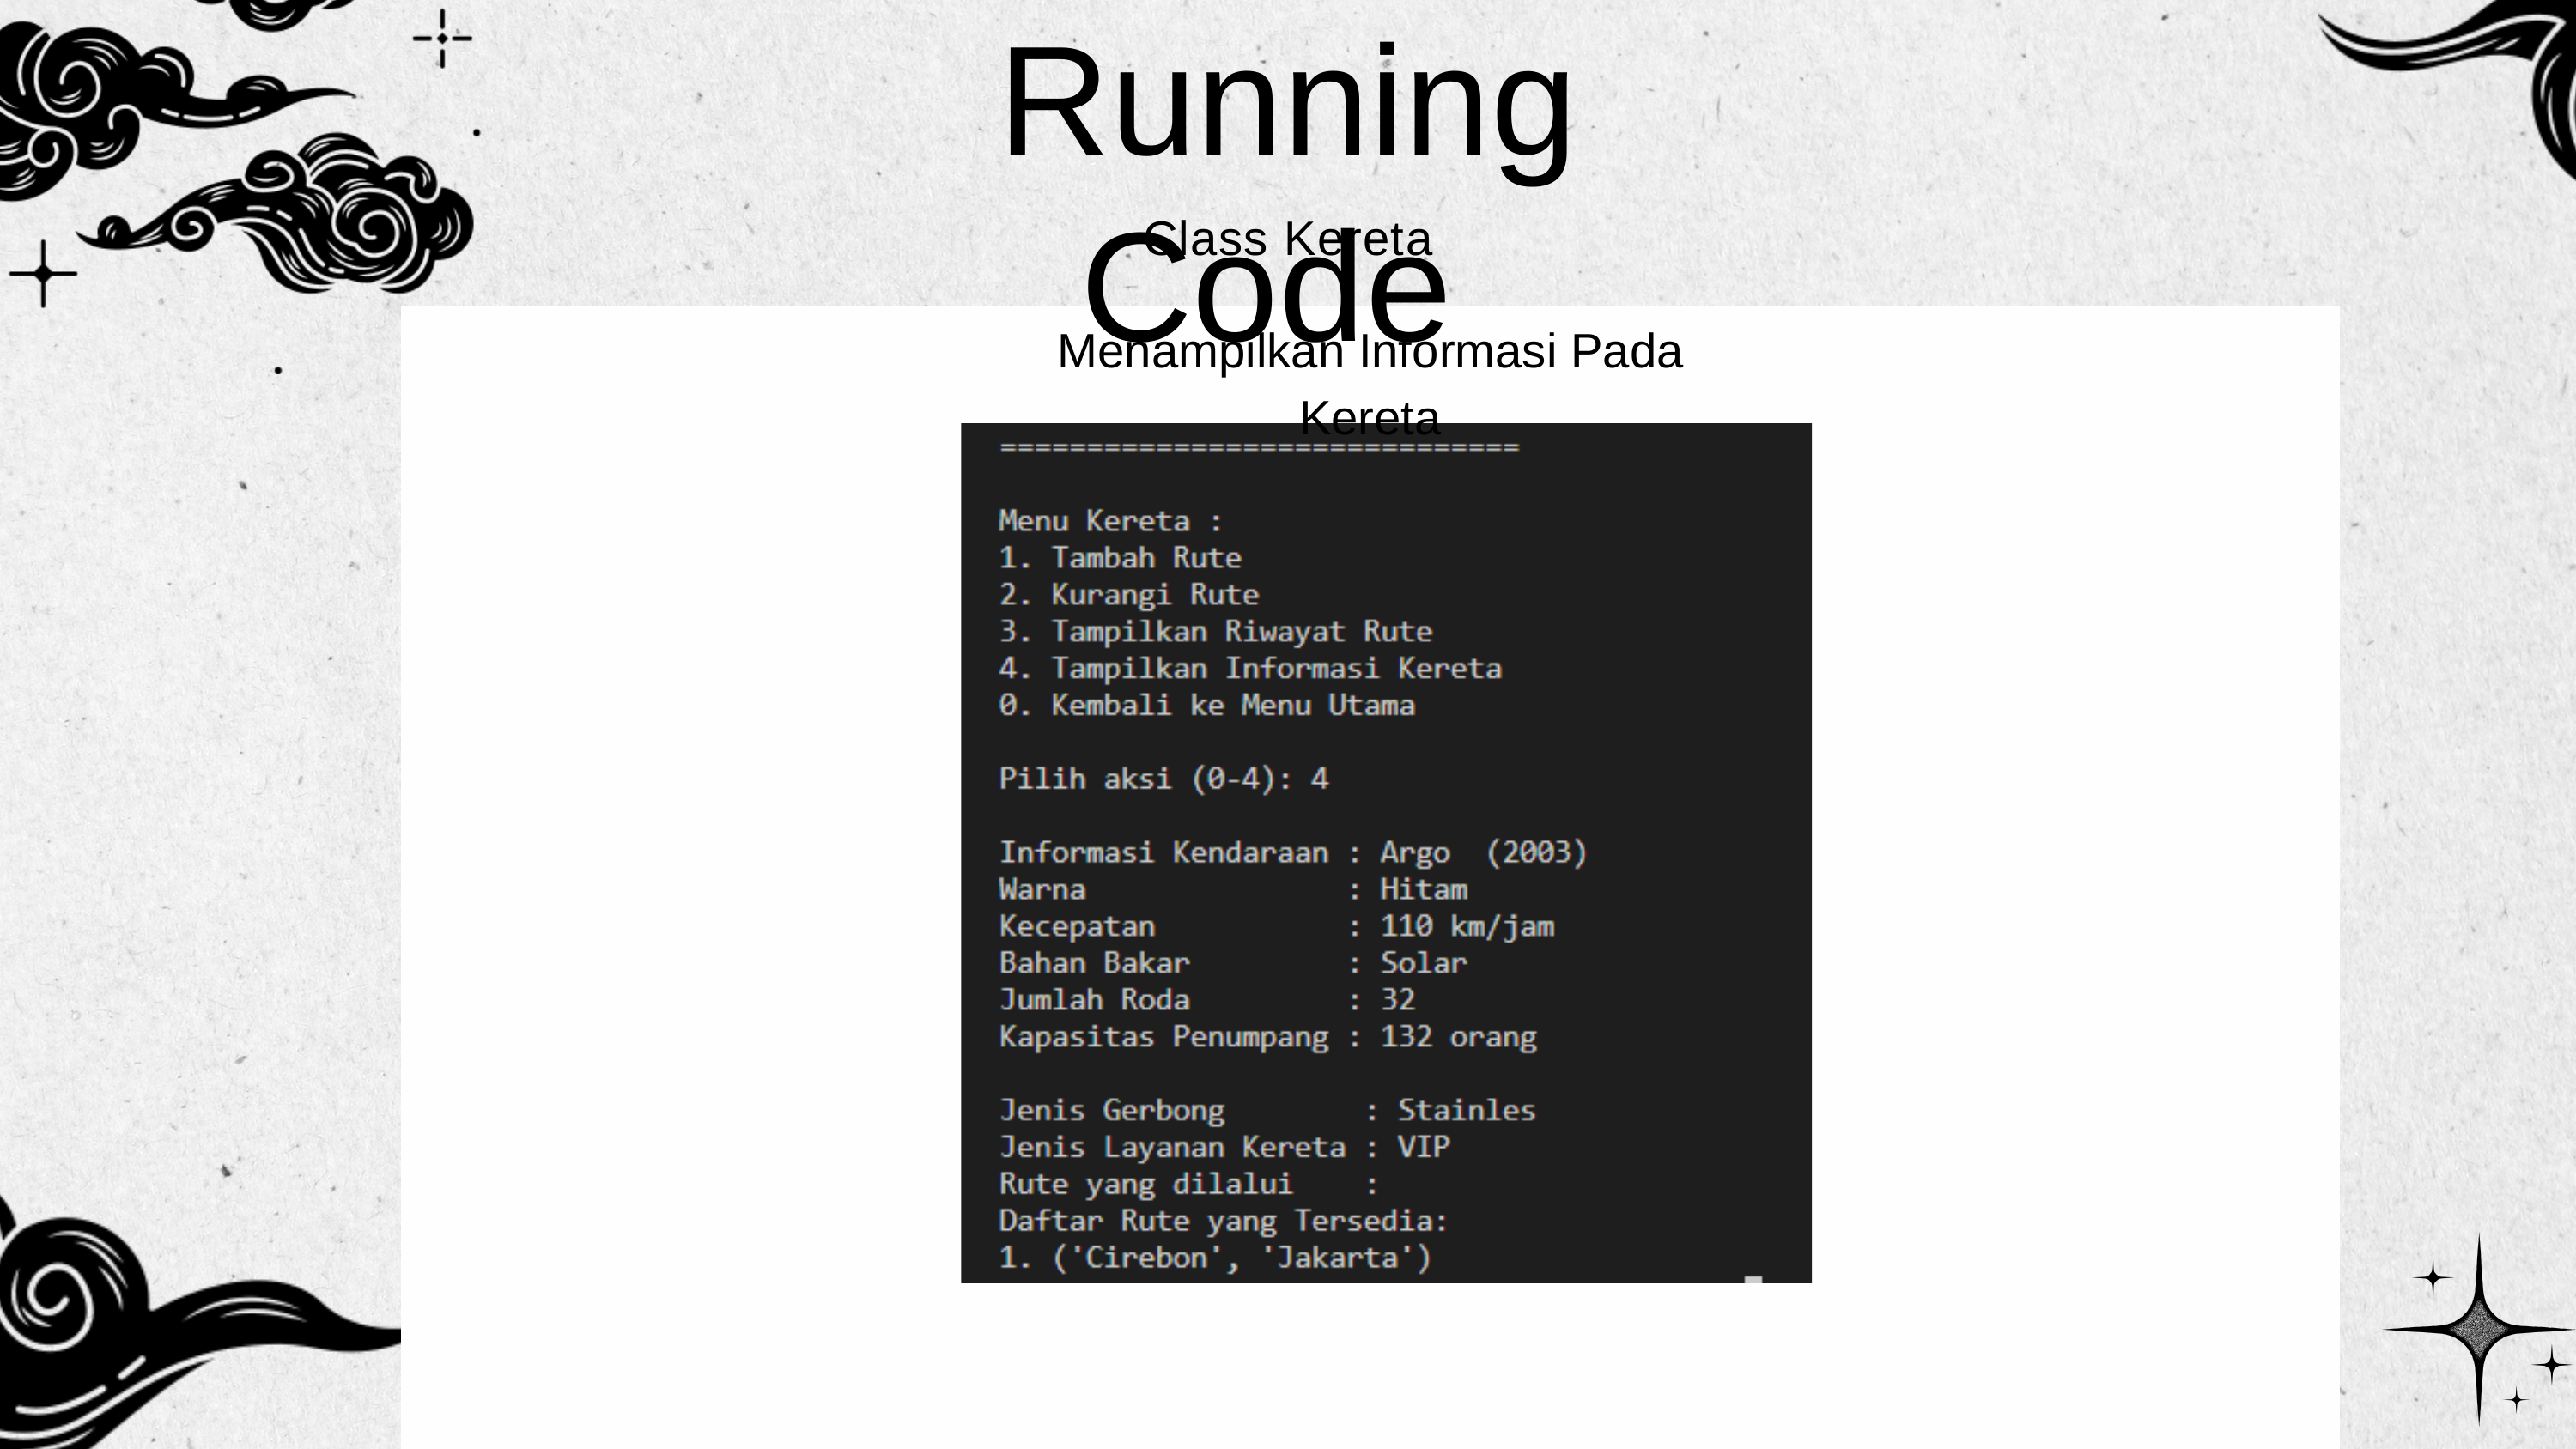

Running Code
Class Kereta

Menampilkan Informasi Pada Kereta